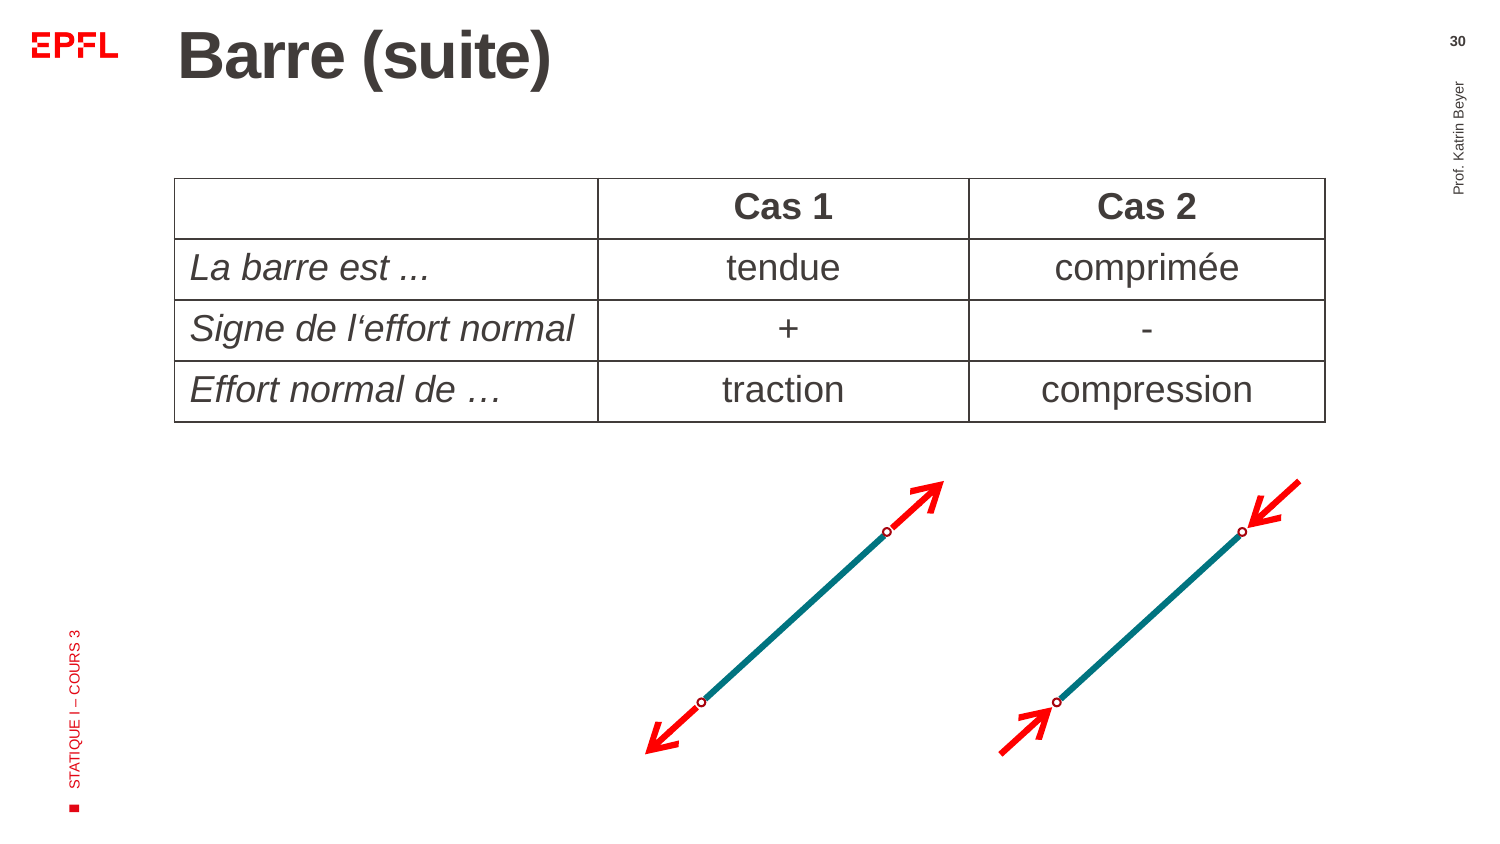

# Barre (suite)
30
|  | Cas 1 | Cas 2 |
| --- | --- | --- |
| La barre est ... | tendue | comprimée |
| Signe de l‘effort normal | + | - |
| Effort normal de … | traction | compression |
Prof. Katrin Beyer
STATIQUE I – COURS 3